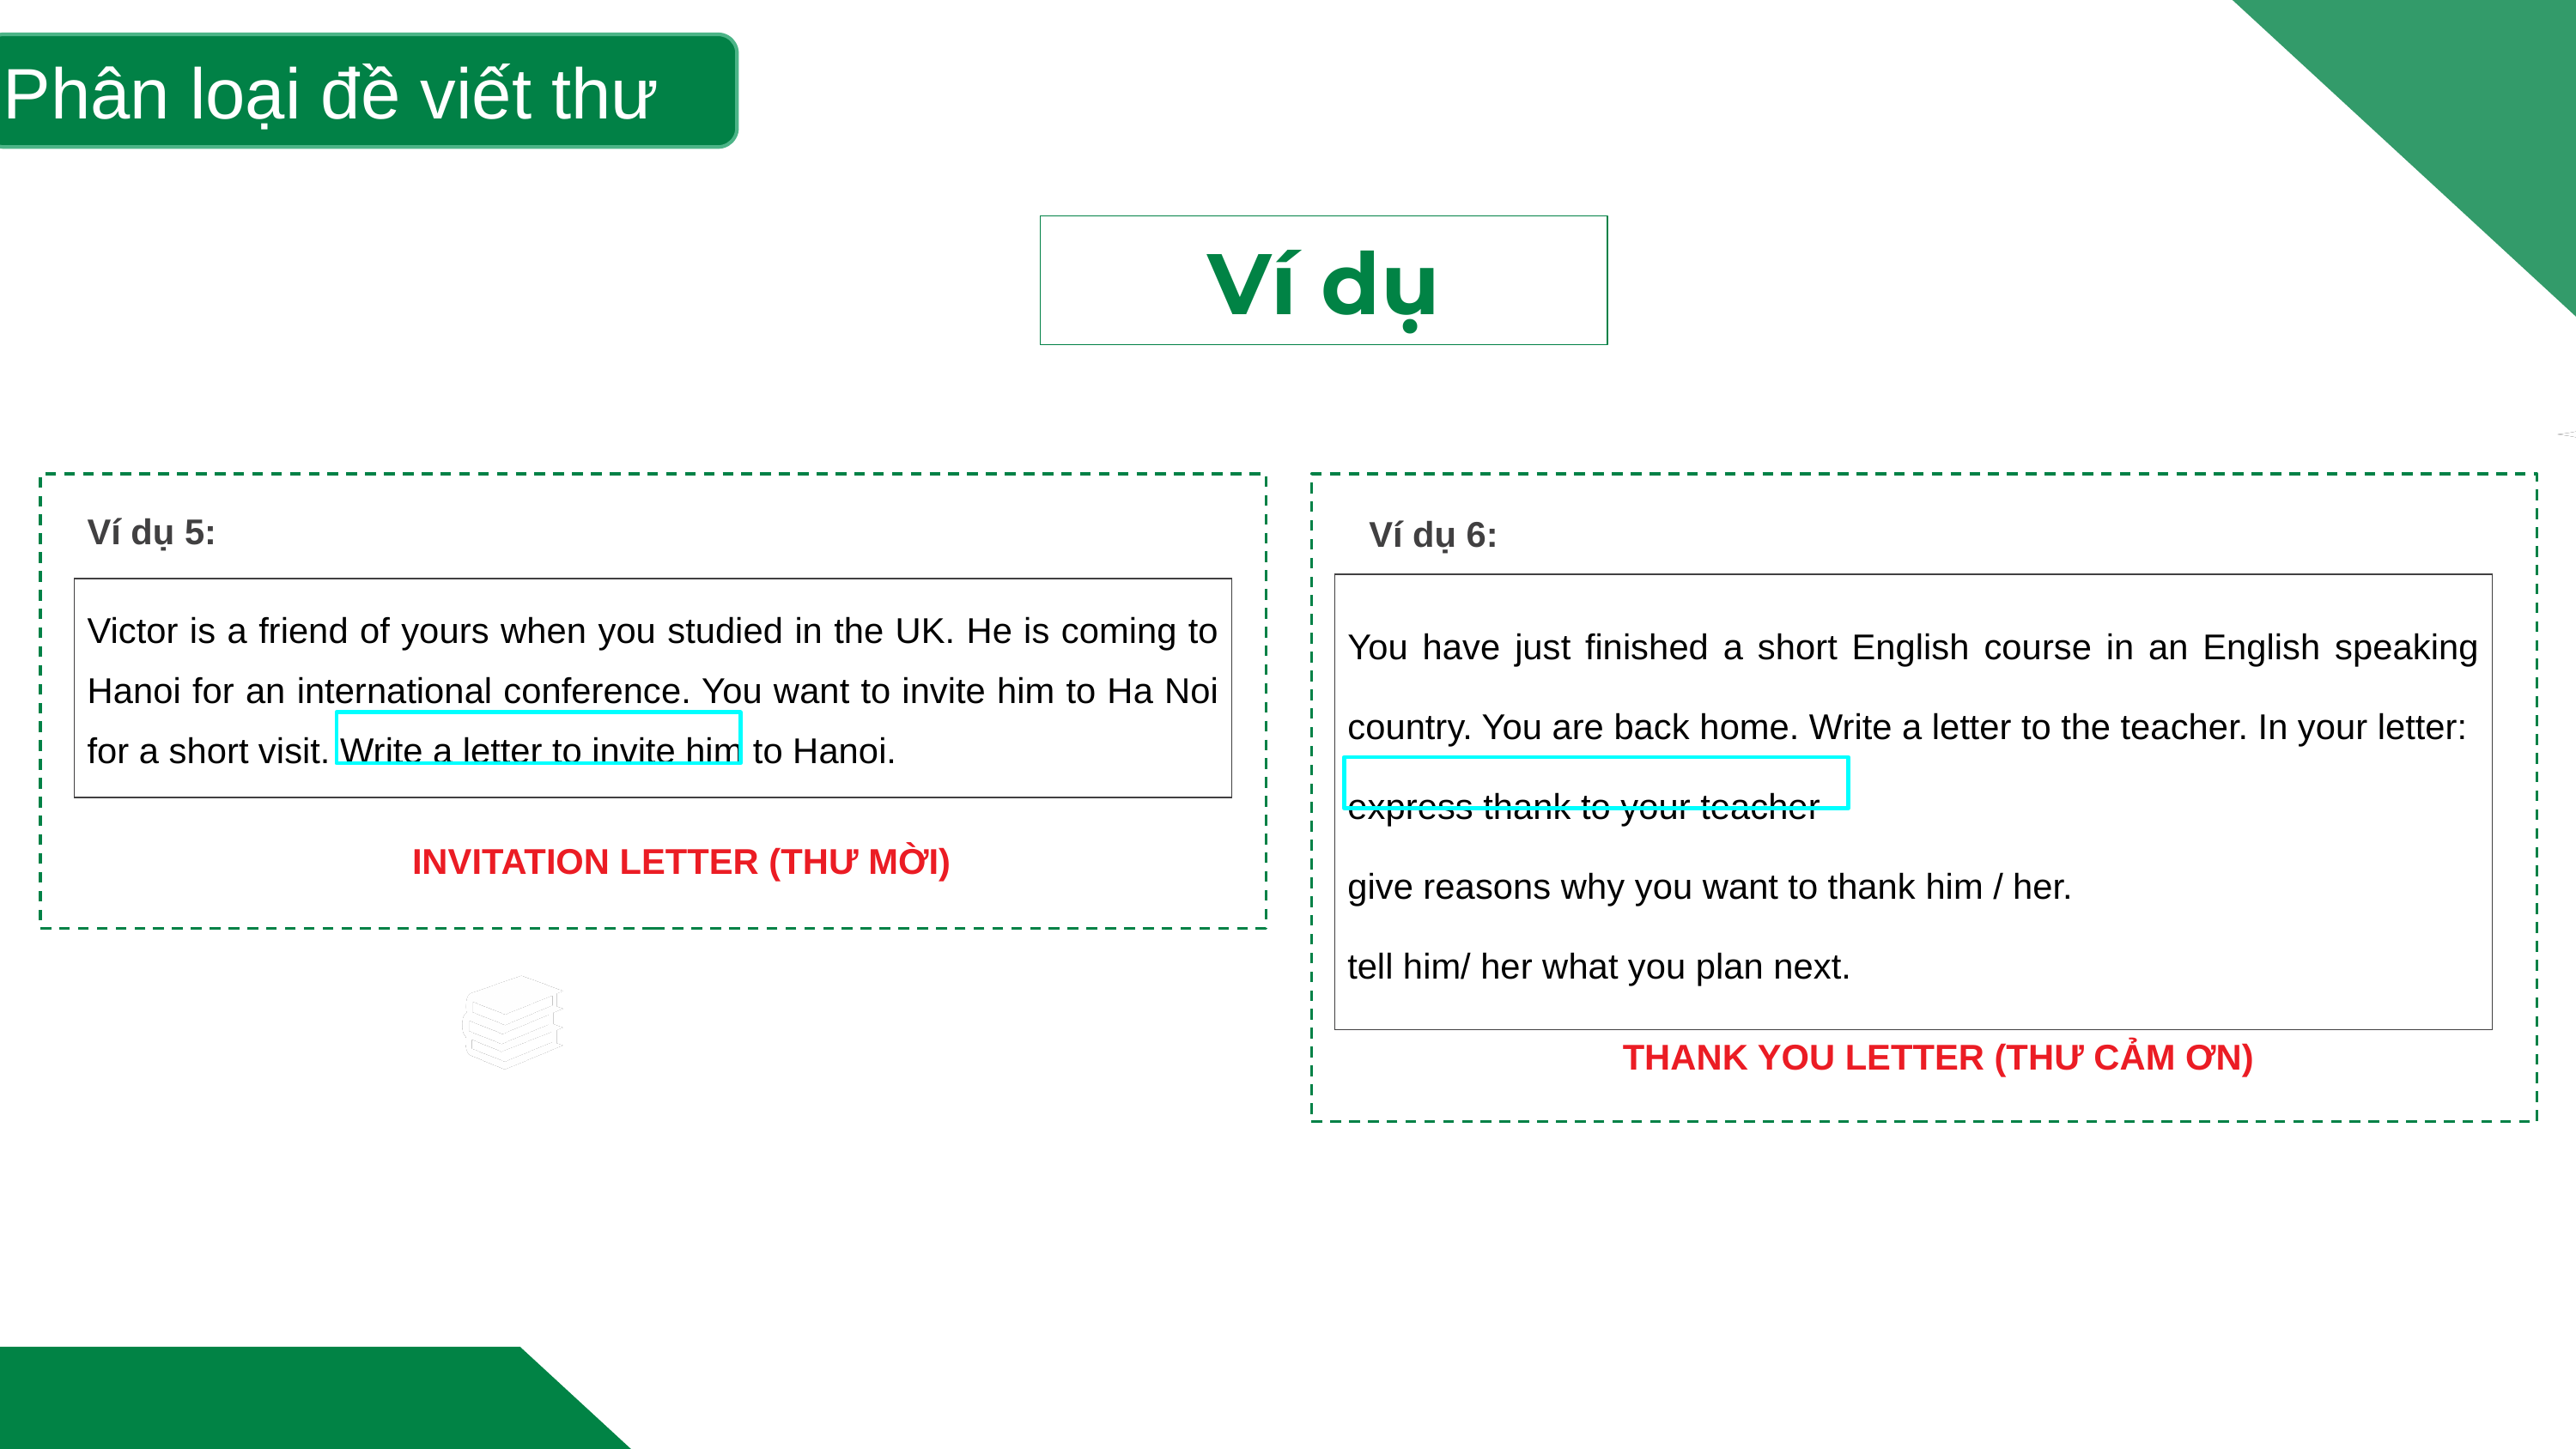

Phân loại đề viết thư
Ví dụ

Ví dụ 5:
Ví dụ 6:
| You have just finished a short English course in an English speaking country. You are back home. Write a letter to the teacher. In your letter: express thank to your teacher give reasons why you want to thank him / her. tell him/ her what you plan next. |
| --- |
| Victor is a friend of yours when you studied in the UK. He is coming to Hanoi for an international conference. You want to invite him to Ha Noi for a short visit. Write a letter to invite him to Hanoi. |
| --- |

INVITATION LETTER (THƯ MỜI)

THANK YOU LETTER (THƯ CẢM ƠN)

https://edulife.com.vn/